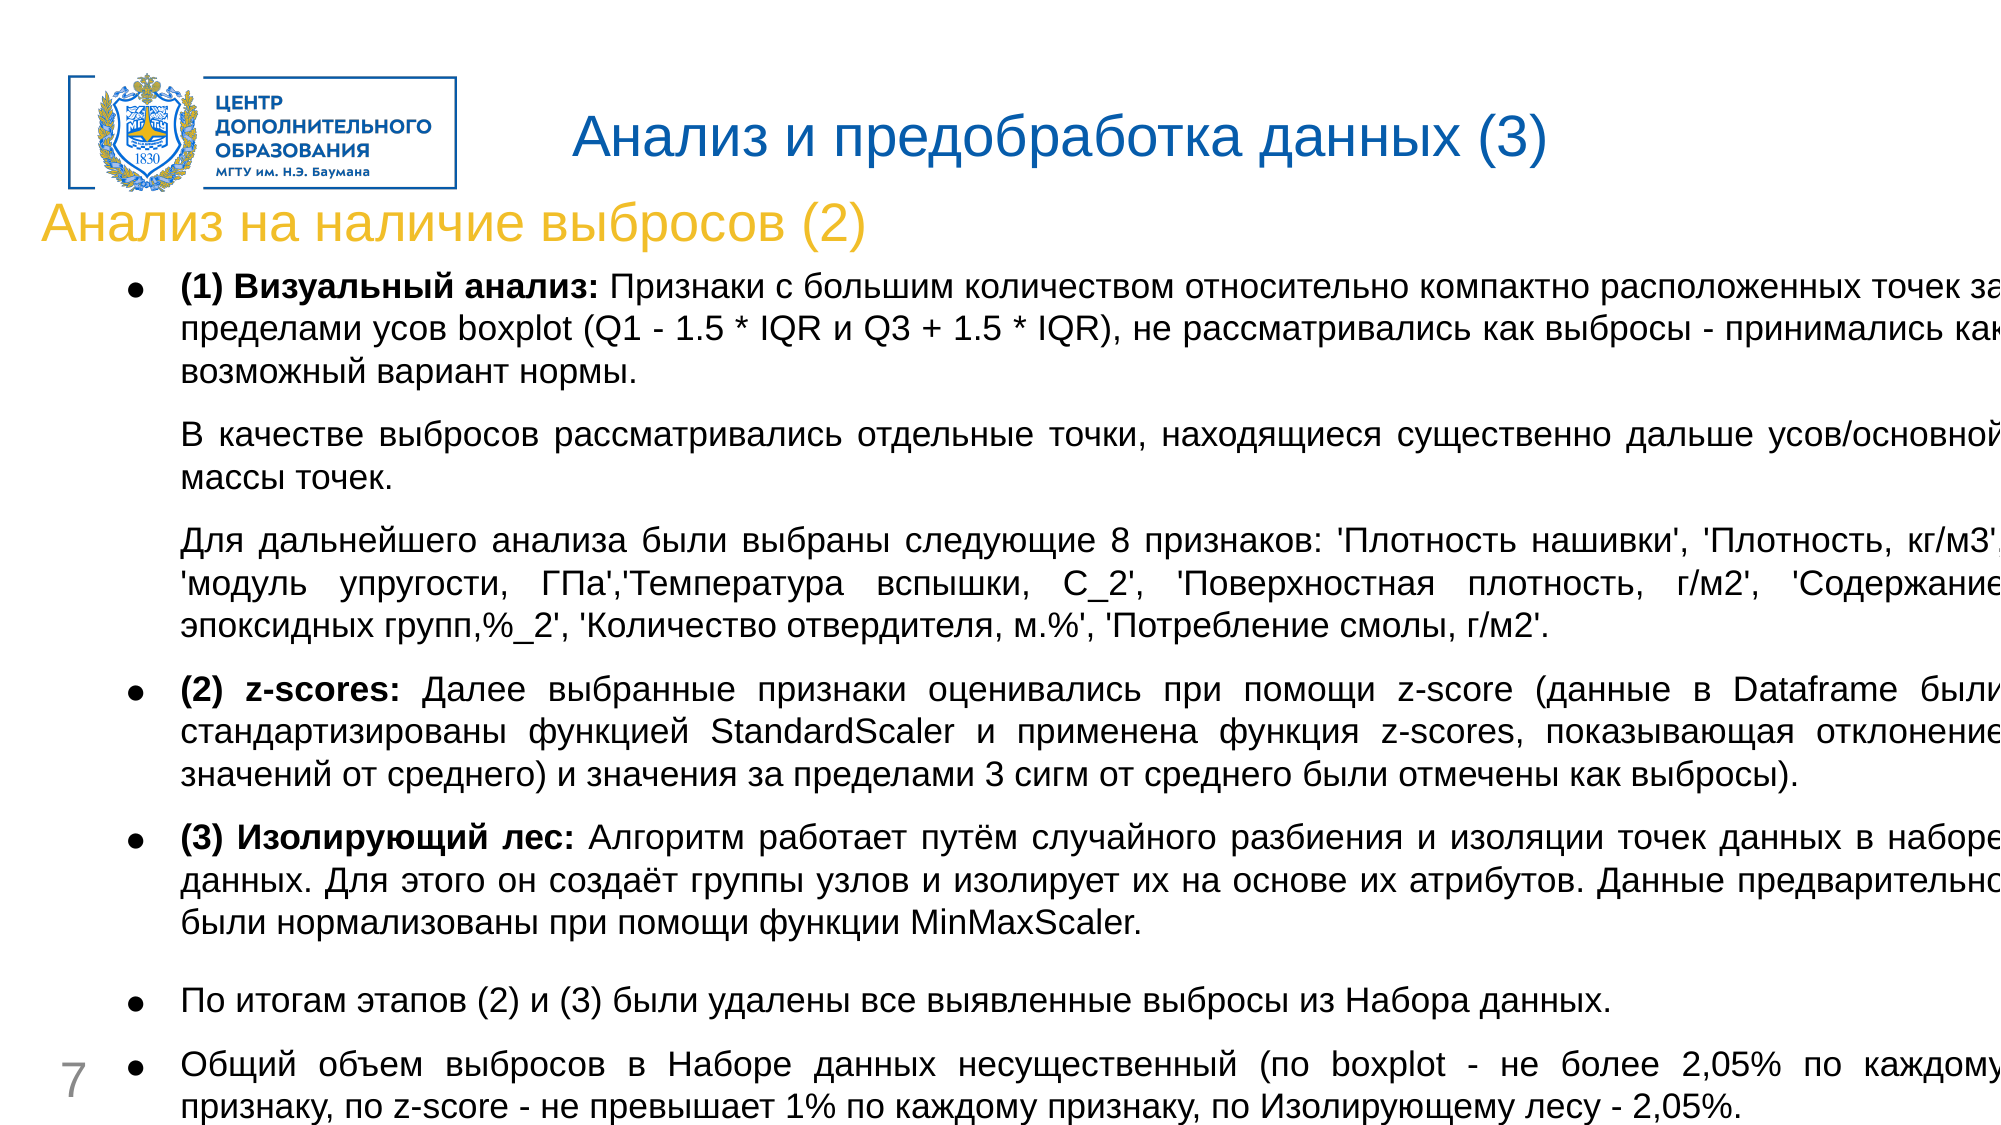

Анализ и предобработка данных (3)
Анализ на наличие выбросов (2)
(1) Визуальный анализ: Признаки с большим количеством относительно компактно расположенных точек за пределами усов boxplot (Q1 - 1.5 * IQR и Q3 + 1.5 * IQR), не рассматривались как выбросы - принимались как возможный вариант нормы.
В качестве выбросов рассматривались отдельные точки, находящиеся существенно дальше усов/основной массы точек.
Для дальнейшего анализа были выбраны следующие 8 признаков: 'Плотность нашивки', 'Плотность, кг/м3', 'модуль упругости, ГПа','Температура вспышки, С_2', 'Поверхностная плотность, г/м2', 'Содержание эпоксидных групп,%_2', 'Количество отвердителя, м.%', 'Потребление смолы, г/м2'.
(2) z-scores: Далее выбранные признаки оценивались при помощи z-score (данные в Dataframe были стандартизированы функцией StandardScaler и применена функция z-scores, показывающая отклонение значений от среднего) и значения за пределами 3 сигм от среднего были отмечены как выбросы).
(3) Изолирующий лес: Алгоритм работает путём случайного разбиения и изоляции точек данных в наборе данных. Для этого он создаёт группы узлов и изолирует их на основе их атрибутов. Данные предварительно были нормализованы при помощи функции MinMaxScaler.
По итогам этапов (2) и (3) были удалены все выявленные выбросы из Набора данных.
Общий объем выбросов в Наборе данных несущественный (по boxplot - не более 2,05% по каждому признаку, по z-score - не превышает 1% по каждому признаку, по Изолирующему лесу - 2,05%.
7